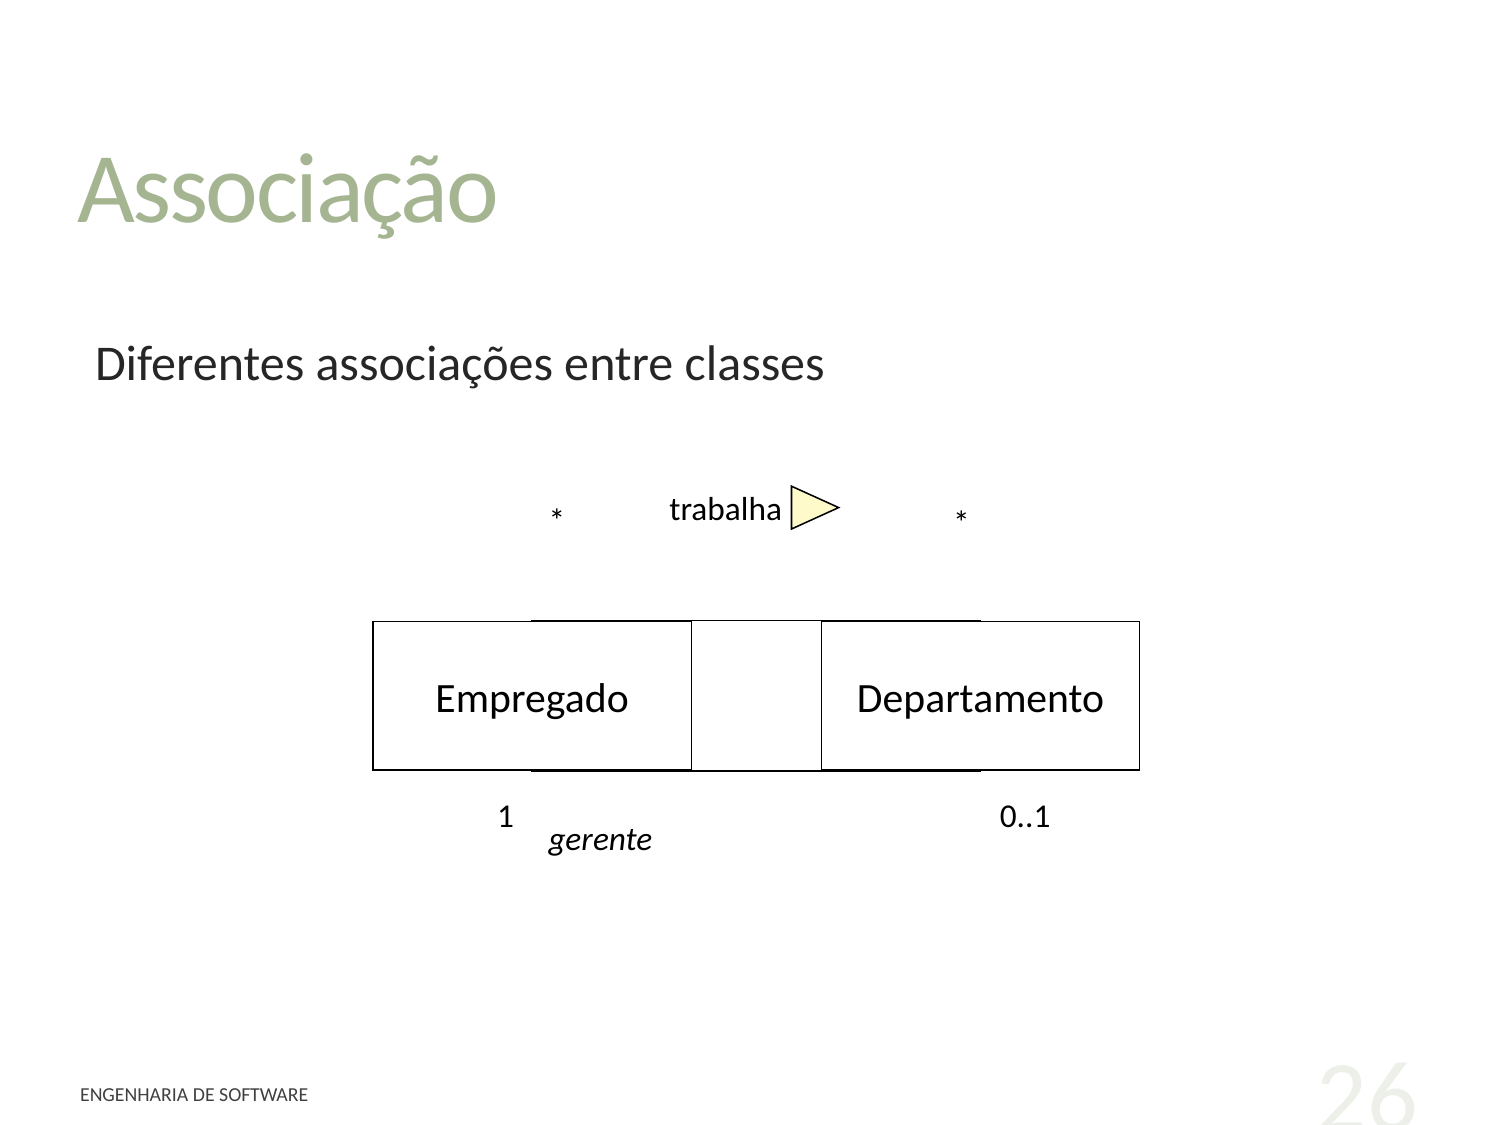

# Associação
Diferentes associações entre classes
trabalha

*
*
Empregado
Departamento

0..1
1
gerente
26
Engenharia de Software